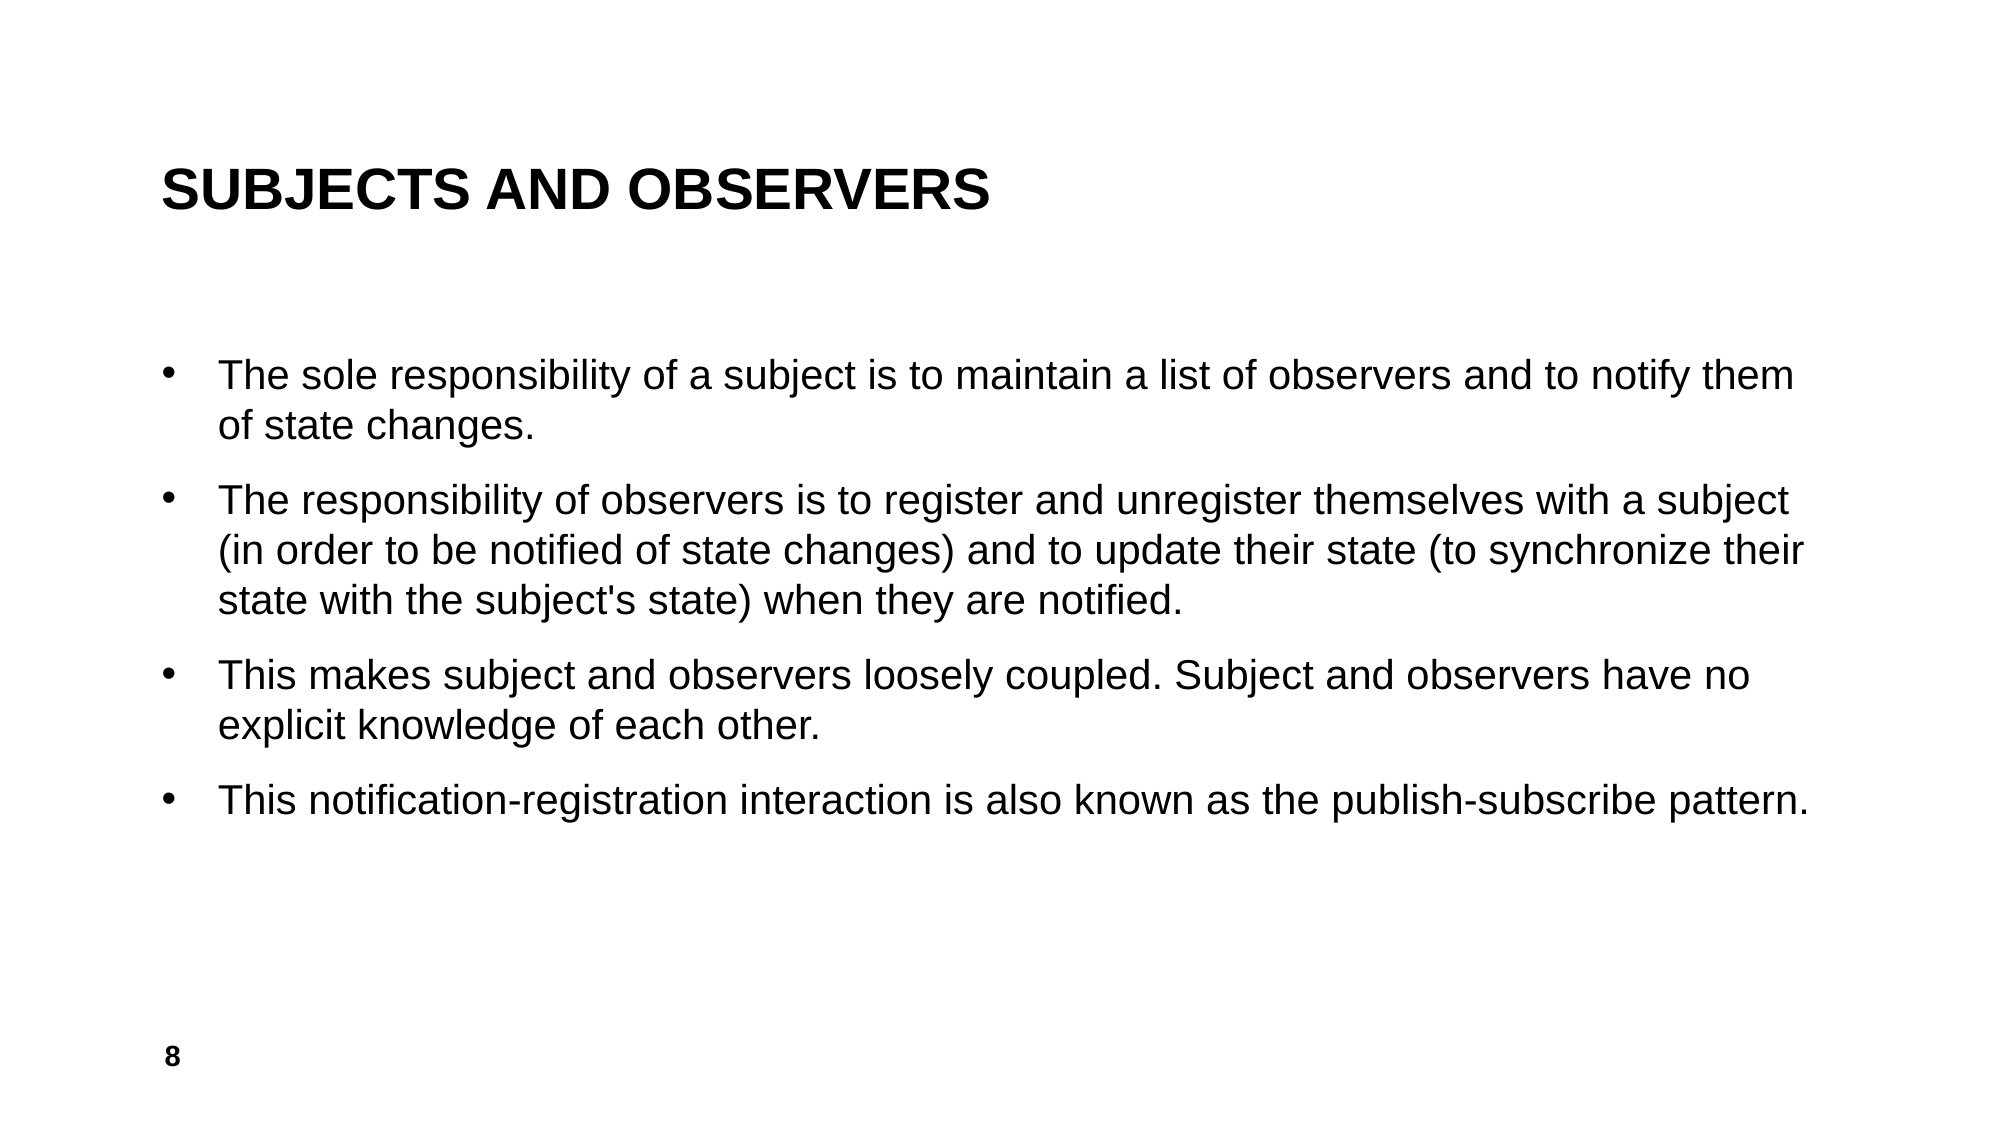

# Subjects and observers
The sole responsibility of a subject is to maintain a list of observers and to notify them of state changes.
The responsibility of observers is to register and unregister themselves with a subject (in order to be notified of state changes) and to update their state (to synchronize their state with the subject's state) when they are notified.
This makes subject and observers loosely coupled. Subject and observers have no explicit knowledge of each other.
This notification-registration interaction is also known as the publish-subscribe pattern.
8